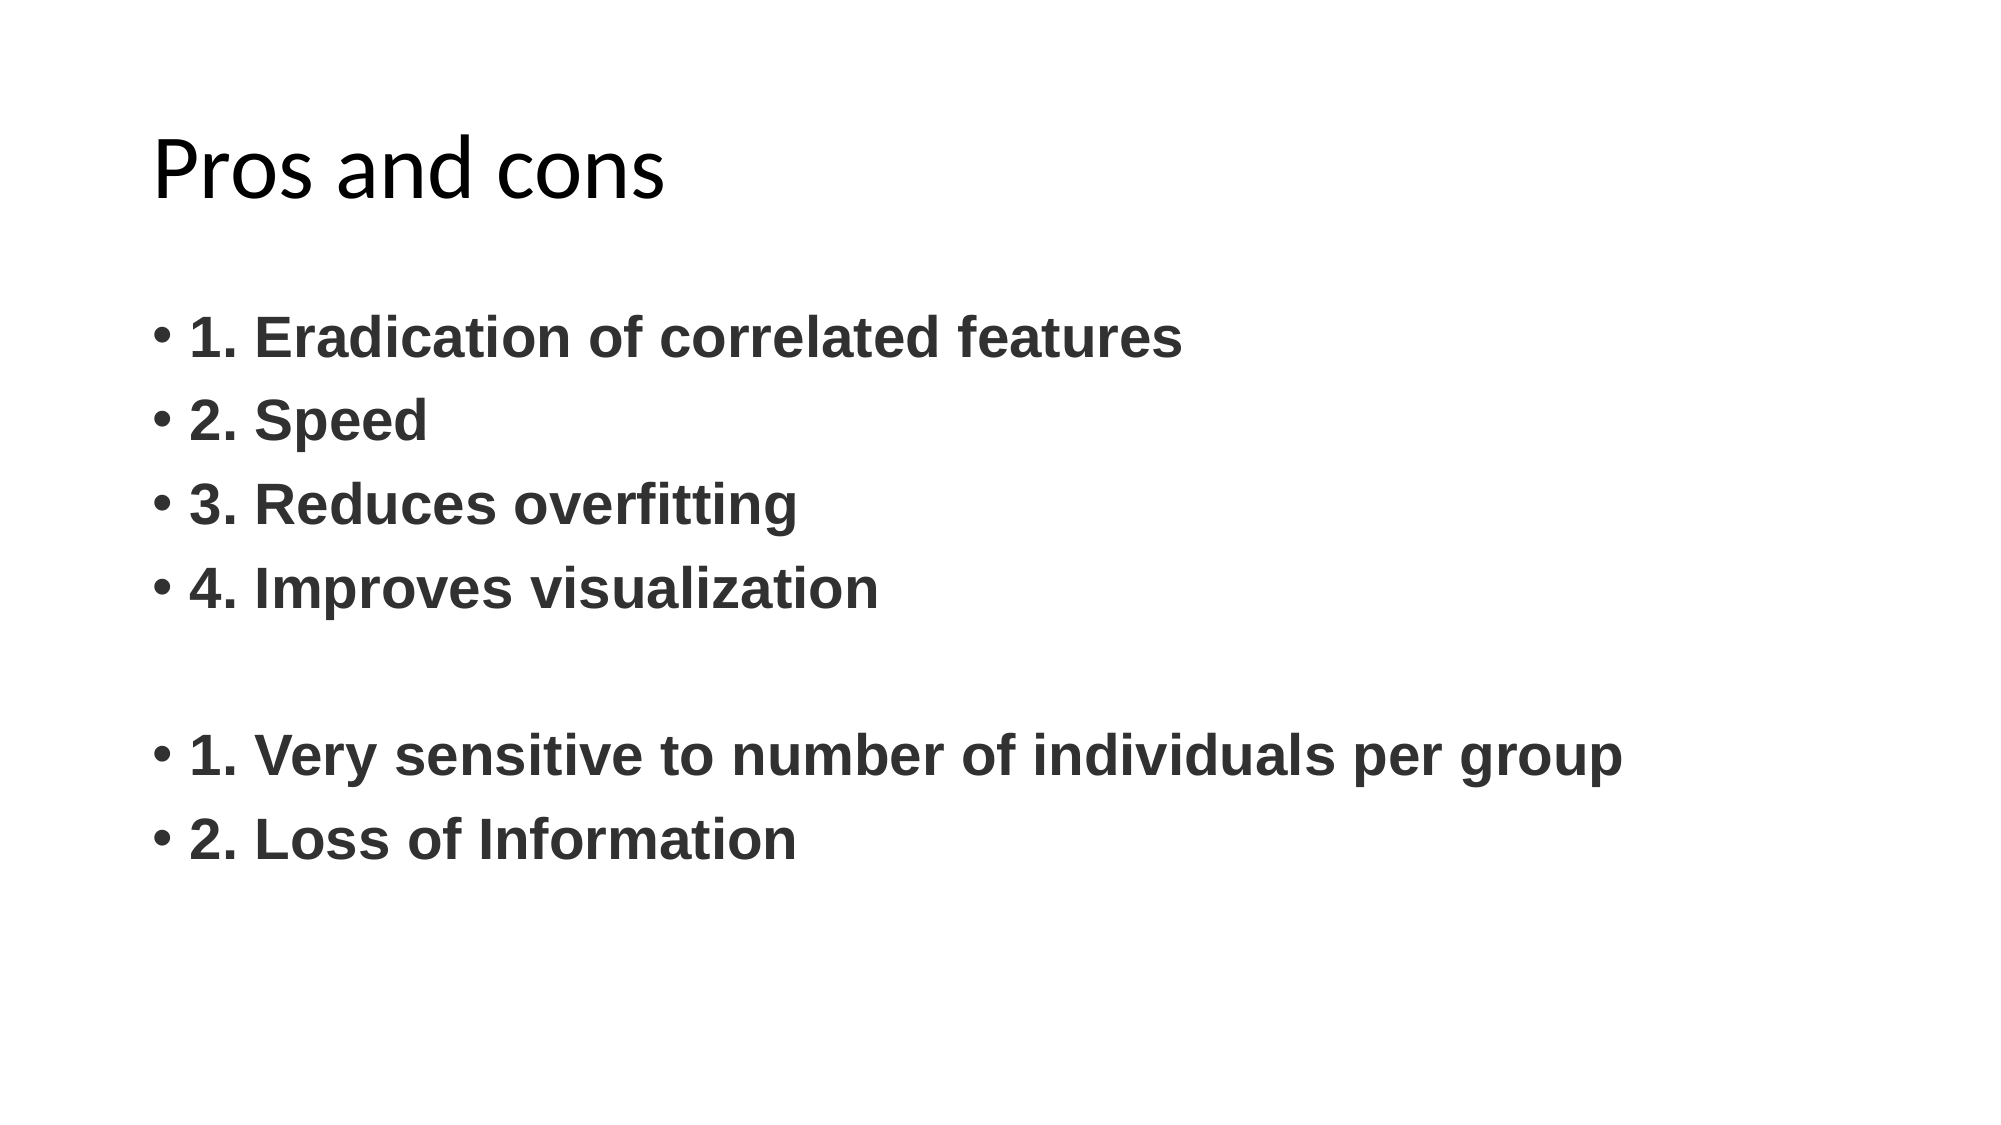

# Pros and cons
1. Eradication of correlated features
2. Speed
3. Reduces overfitting
4. Improves visualization

1. Very sensitive to number of individuals per group
2. Loss of Information